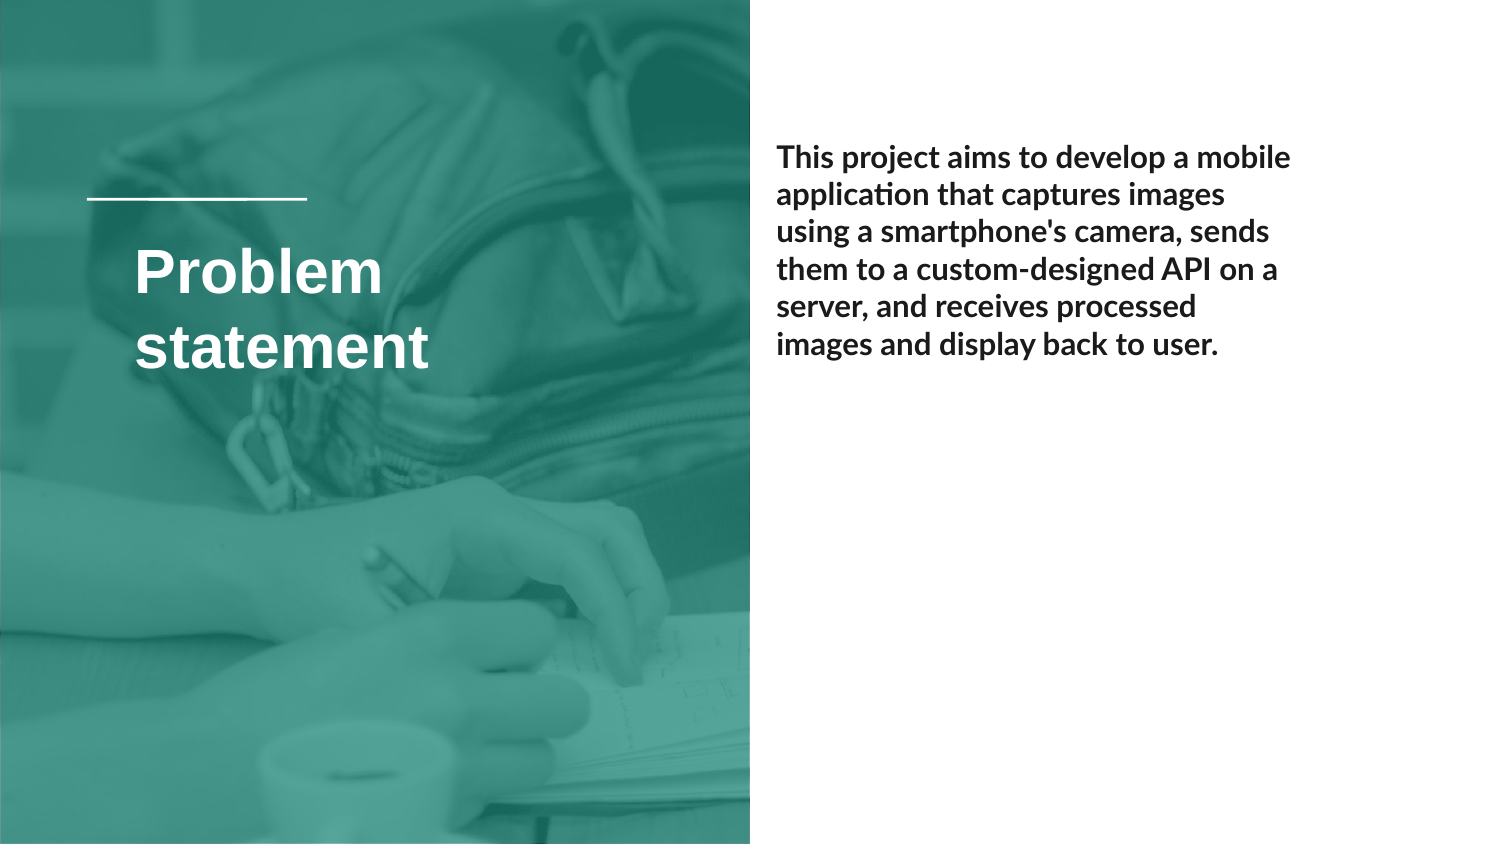

This project aims to develop a mobile application that captures images using a smartphone's camera, sends them to a custom-designed API on a server, and receives processed images and display back to user.

# Problem statement